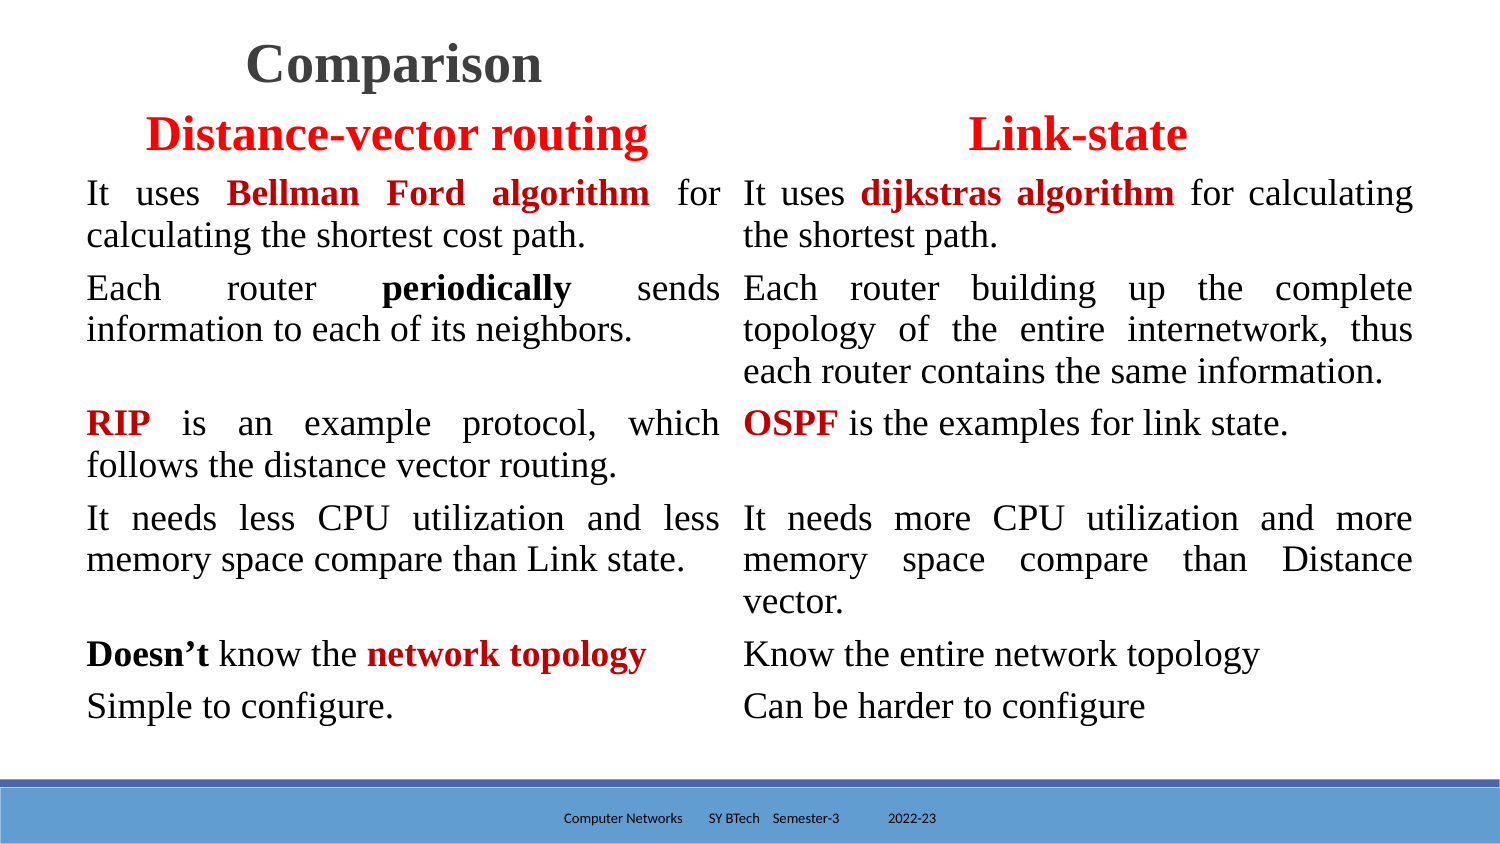

Comparison
| Distance-vector routing | Link-state |
| --- | --- |
| It uses Bellman Ford algorithm for calculating the shortest cost path. | It uses dijkstras algorithm for calculating the shortest path. |
| Each router periodically sends information to each of its neighbors. | Each router building up the complete topology of the entire internetwork, thus each router contains the same information. |
| RIP is an example protocol, which follows the distance vector routing. | OSPF is the examples for link state. |
| It needs less CPU utilization and less memory space compare than Link state. | It needs more CPU utilization and more memory space compare than Distance vector. |
| Doesn’t know the network topology | Know the entire network topology |
| Simple to configure. | Can be harder to configure |
Computer Networks        SY BTech    Semester-3               2022-23